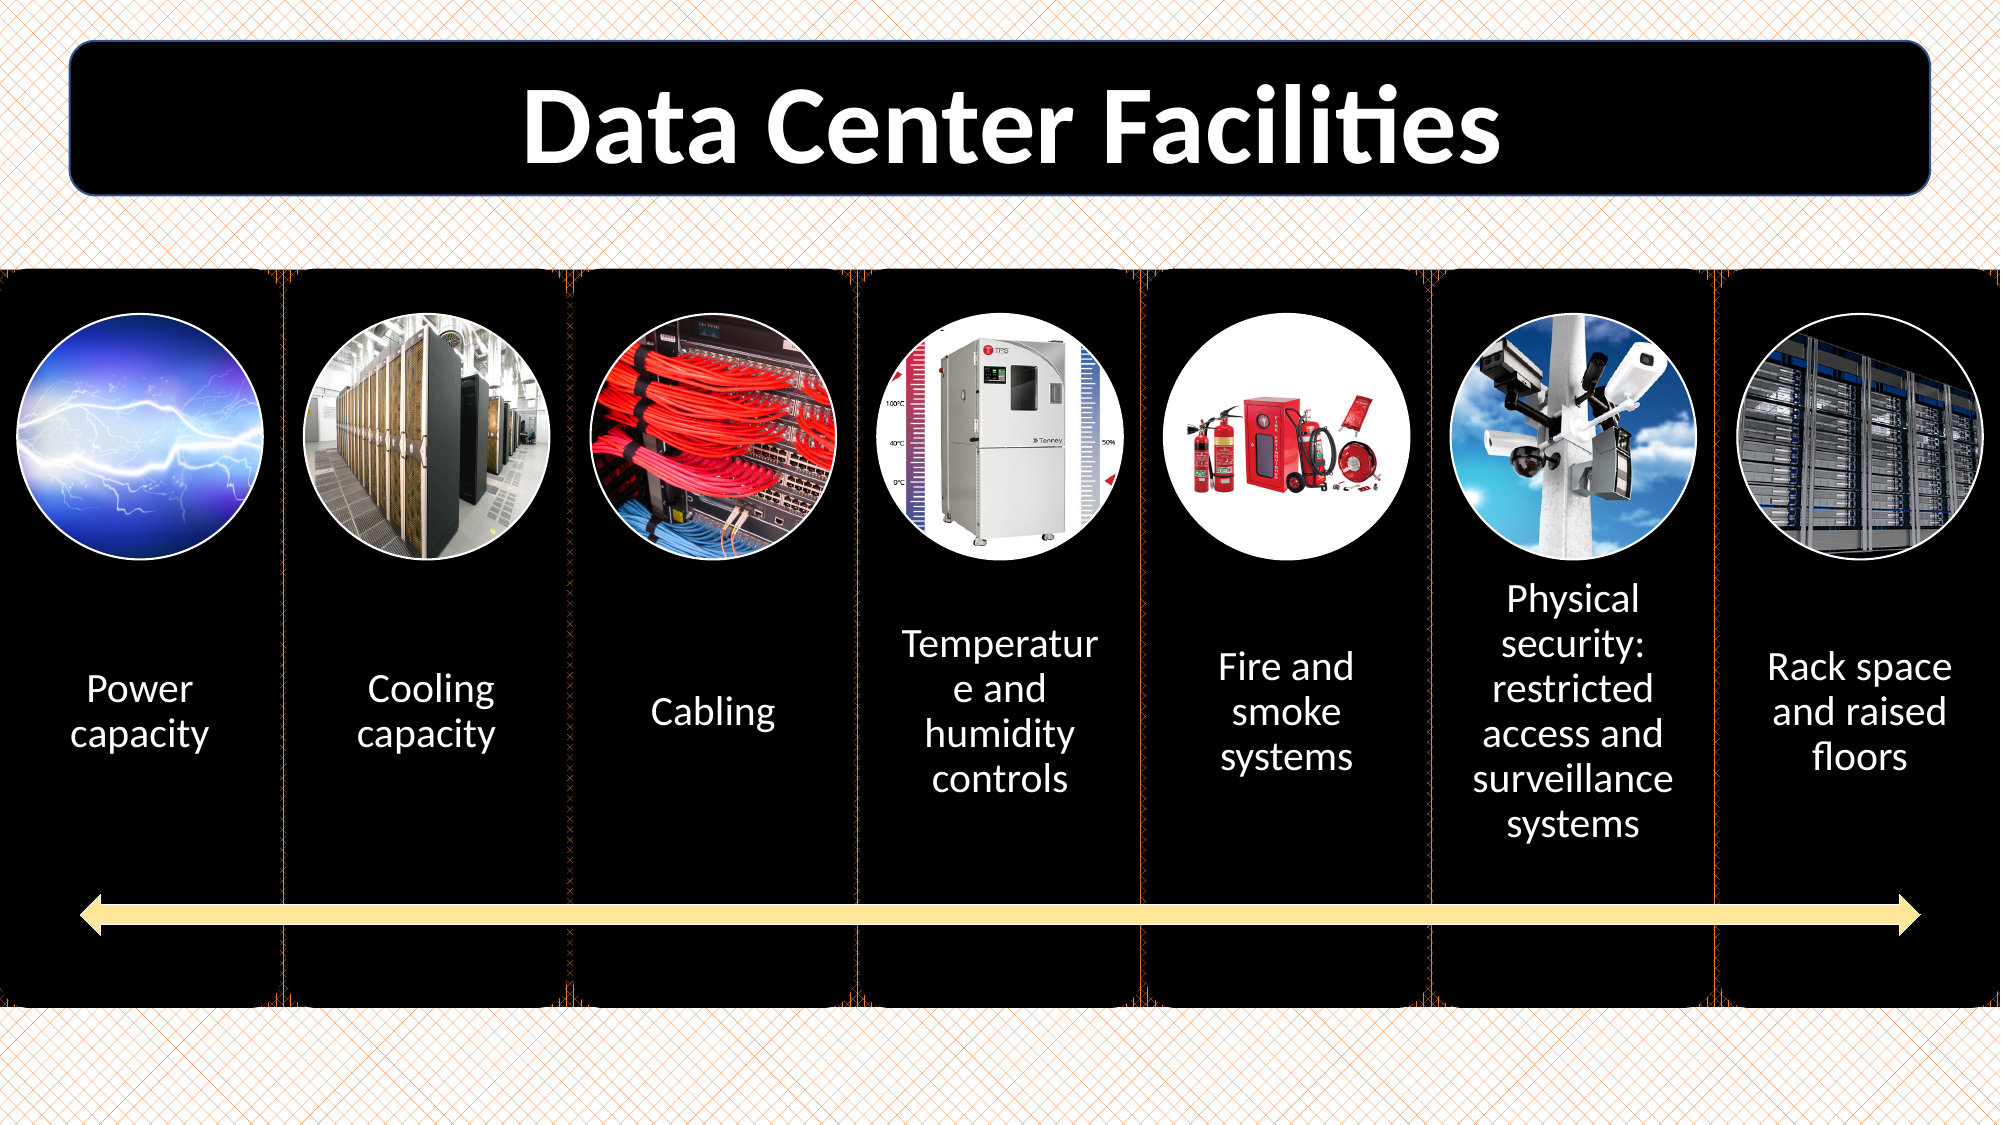

Data Center Facilities
Power capacity
 Cooling capacity
Cabling
Temperature and humidity controls
Fire and smoke systems
Physical security: restricted access and surveillance systems
Rack space and raised floors